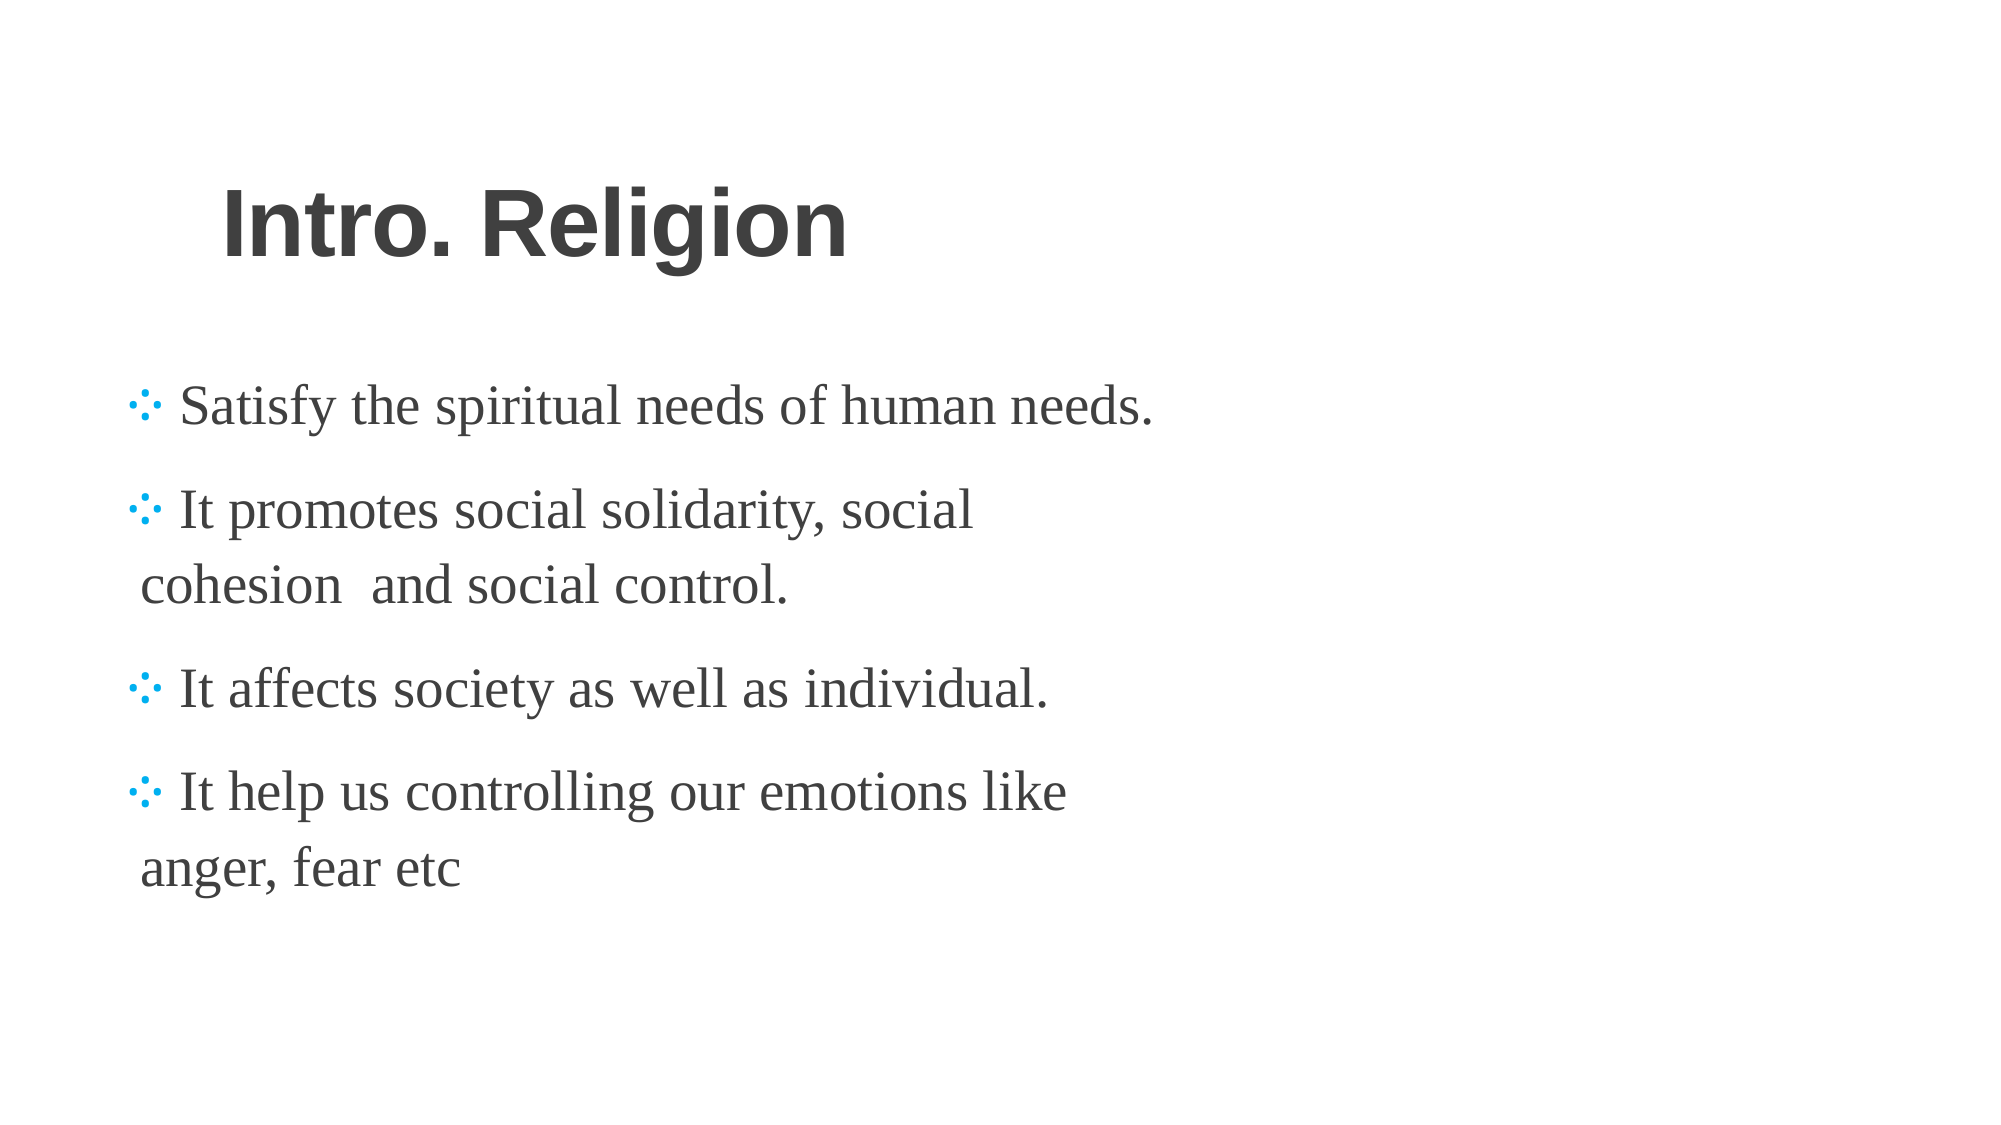

# Intro. Religion
 Satisfy the spiritual needs of human needs.
 It promotes social solidarity, social cohesion  and social control.
 It affects society as well as individual.
 It help us controlling our emotions like anger, fear etc